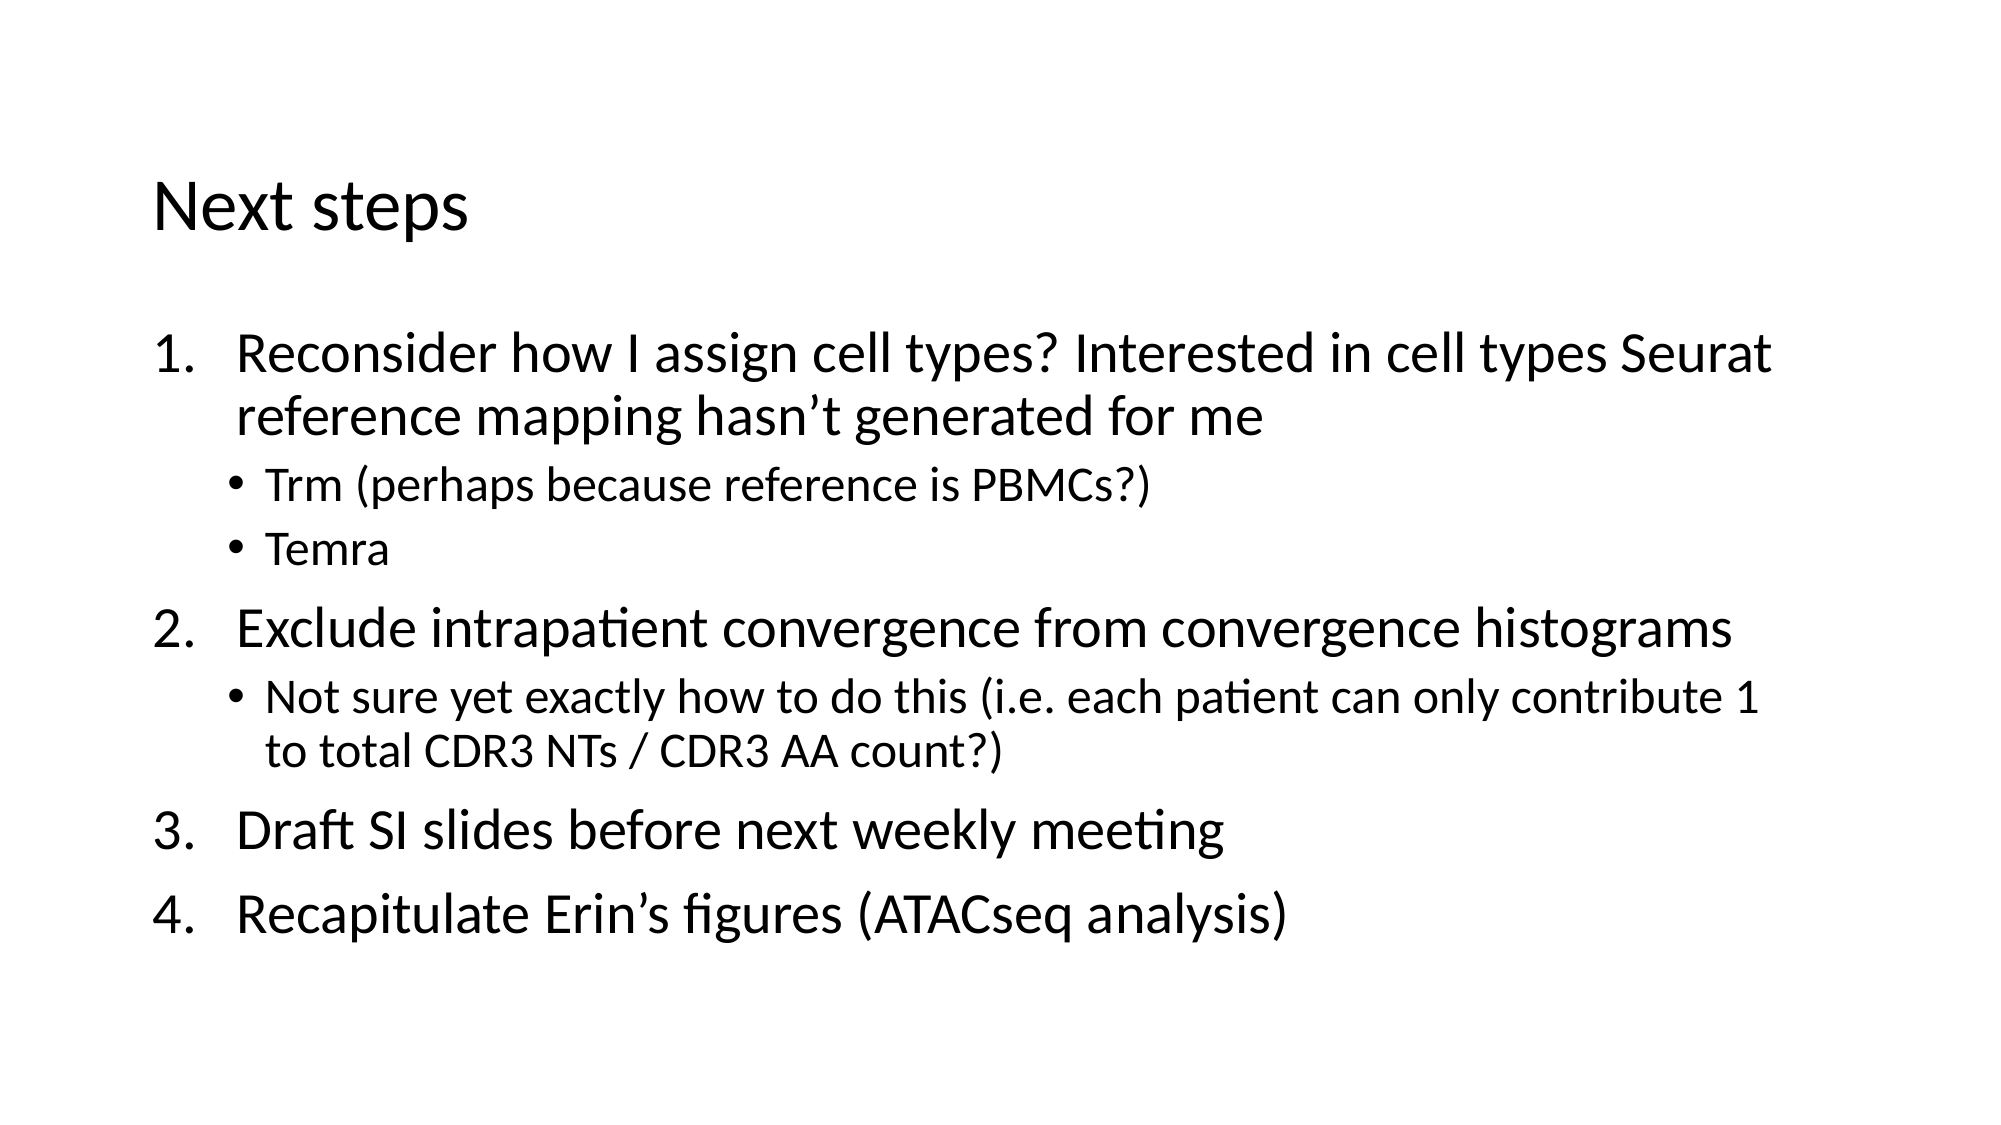

# Next steps
Reconsider how I assign cell types? Interested in cell types Seurat reference mapping hasn’t generated for me
Trm (perhaps because reference is PBMCs?)
Temra
Exclude intrapatient convergence from convergence histograms
Not sure yet exactly how to do this (i.e. each patient can only contribute 1 to total CDR3 NTs / CDR3 AA count?)
Draft SI slides before next weekly meeting
Recapitulate Erin’s figures (ATACseq analysis)